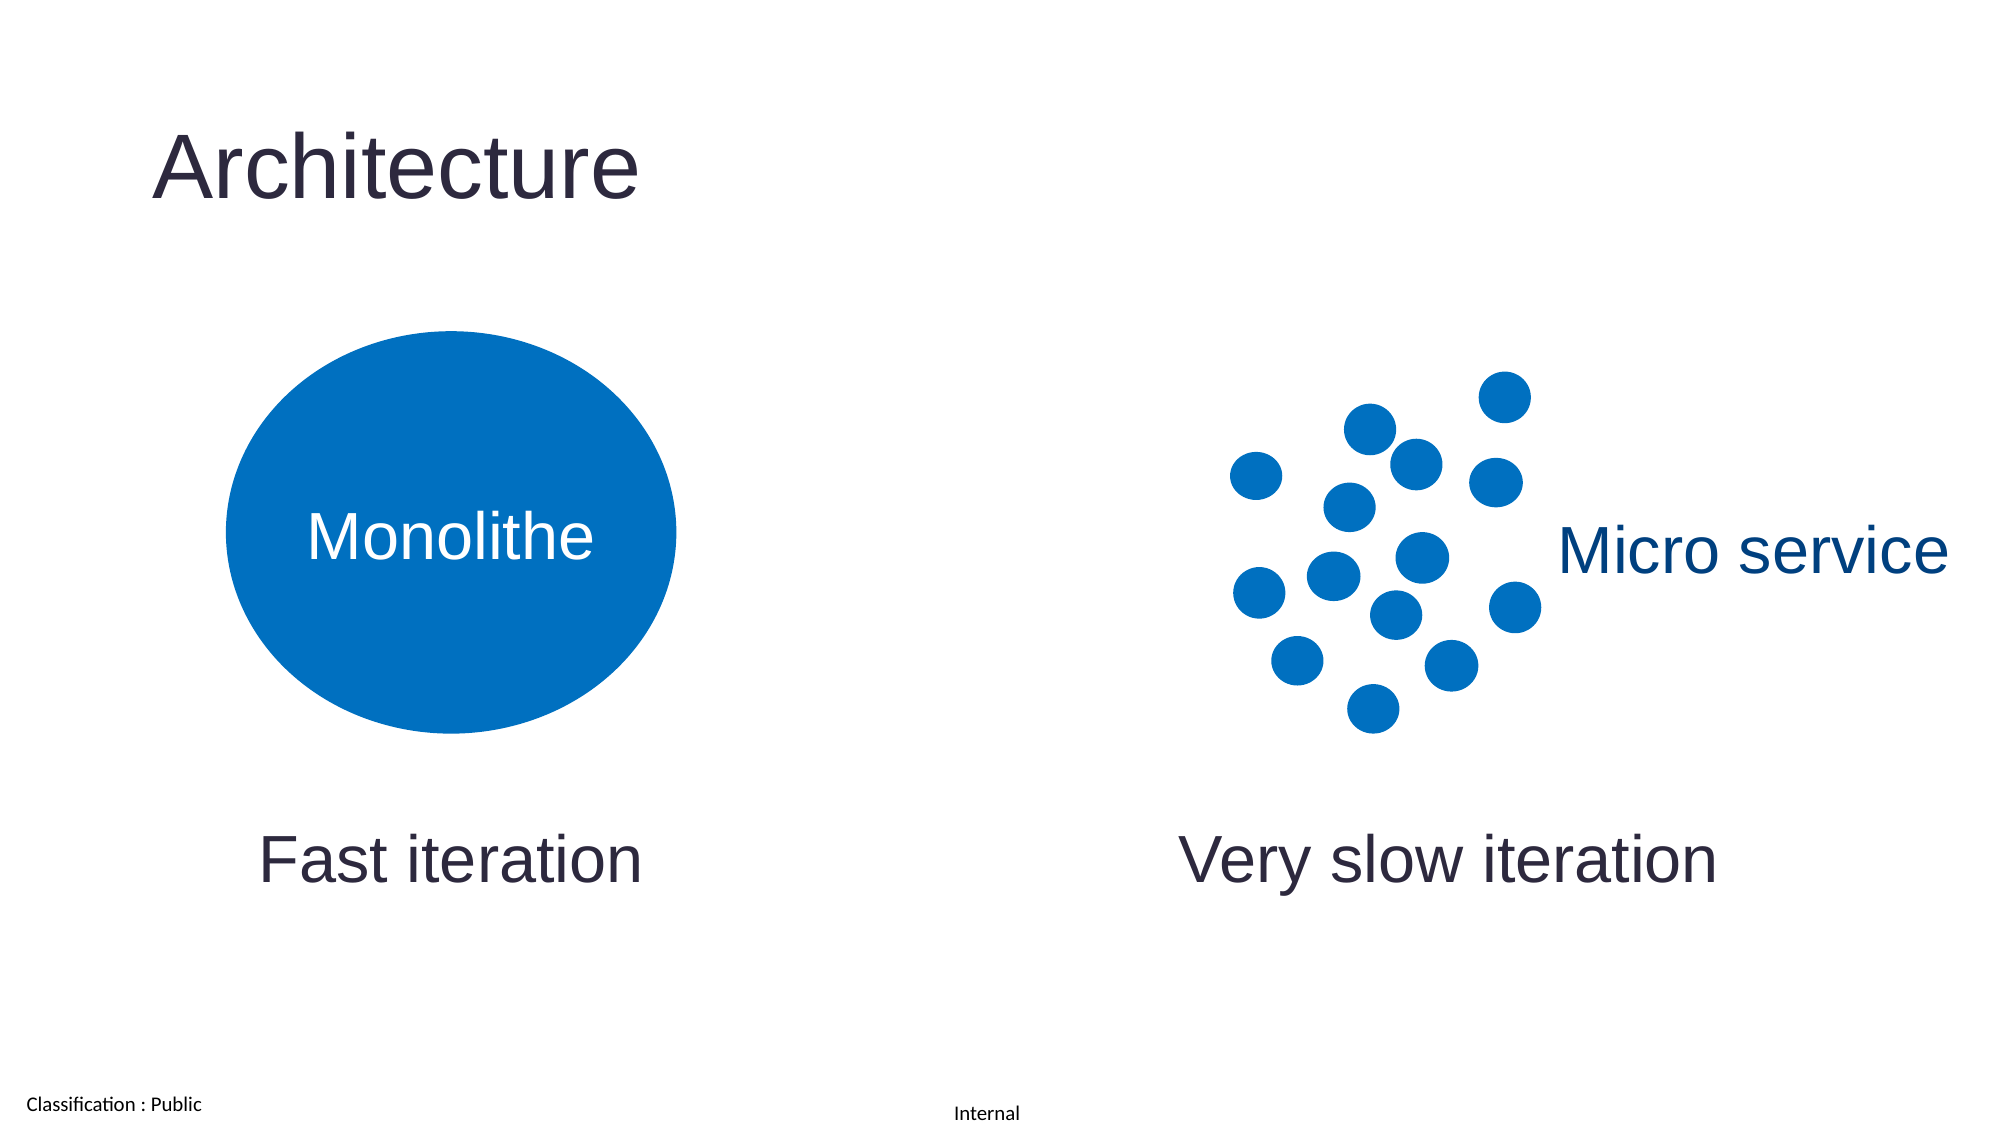

# Architecture
Monolithe

Micro service

Fast iteration
Very slow iteration